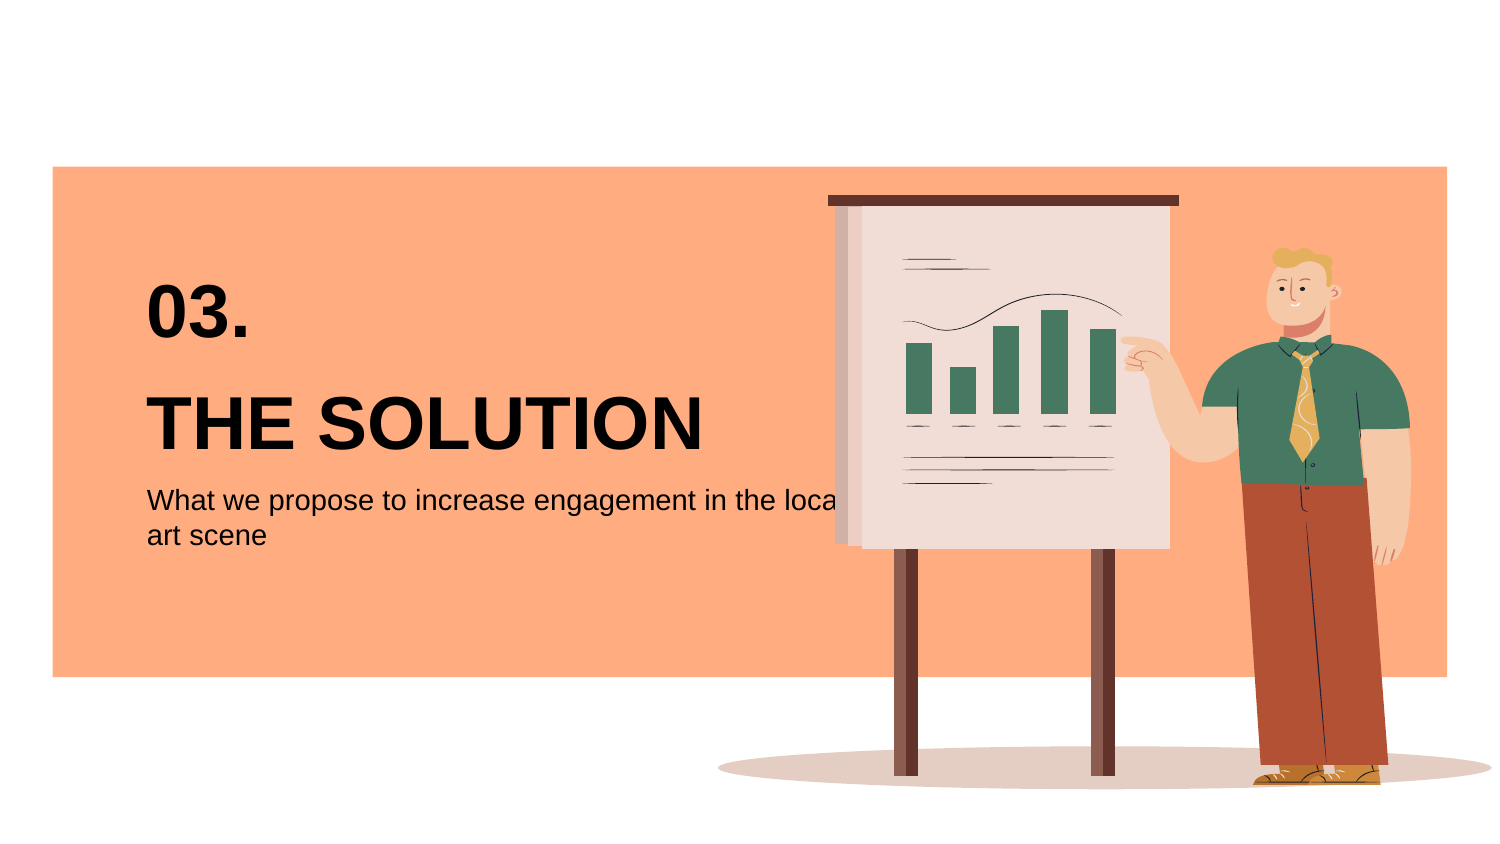

03.
# THE SOLUTION
What we propose to increase engagement in the local art scene